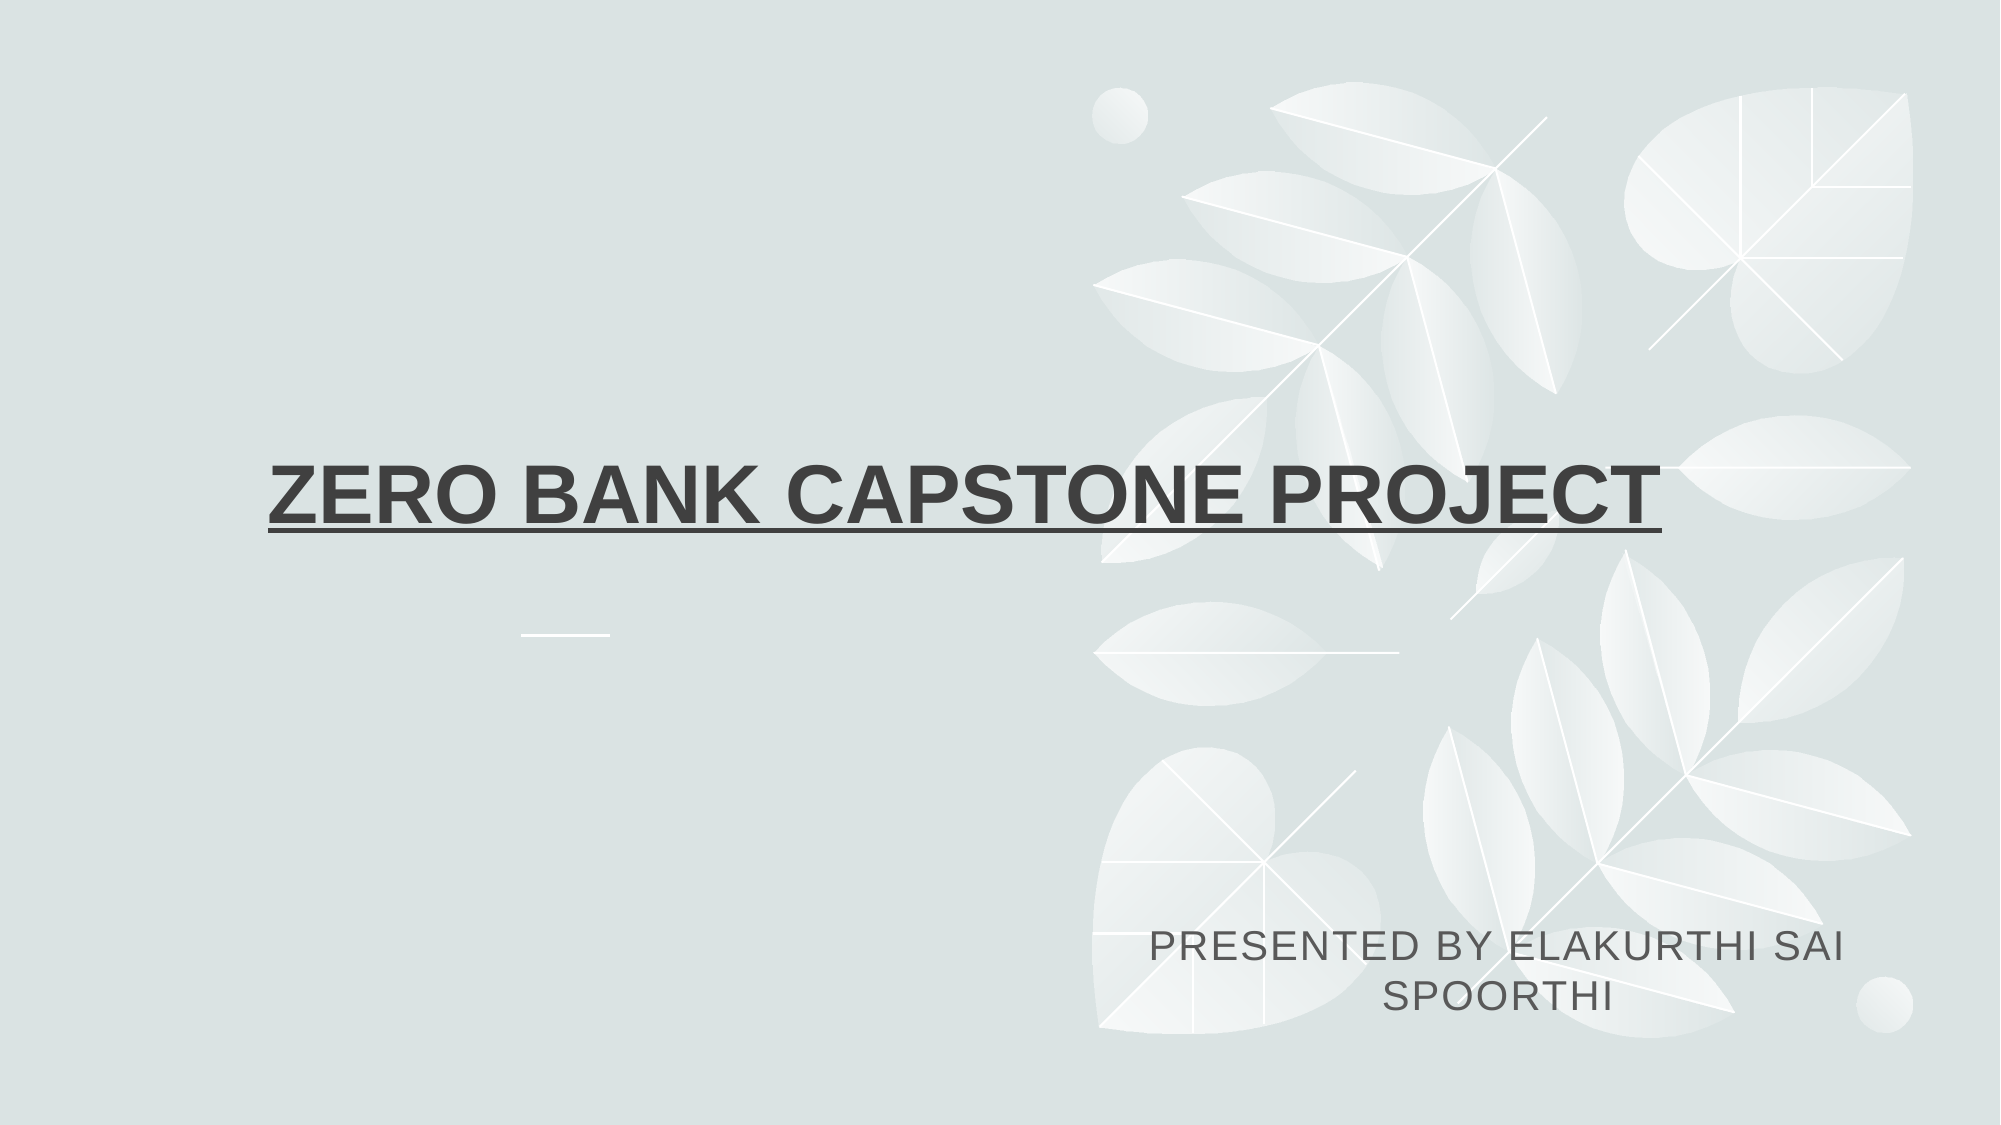

# Zero Bank Capstone Project
Presented by ELAKURTHI SAI SPOORTHI